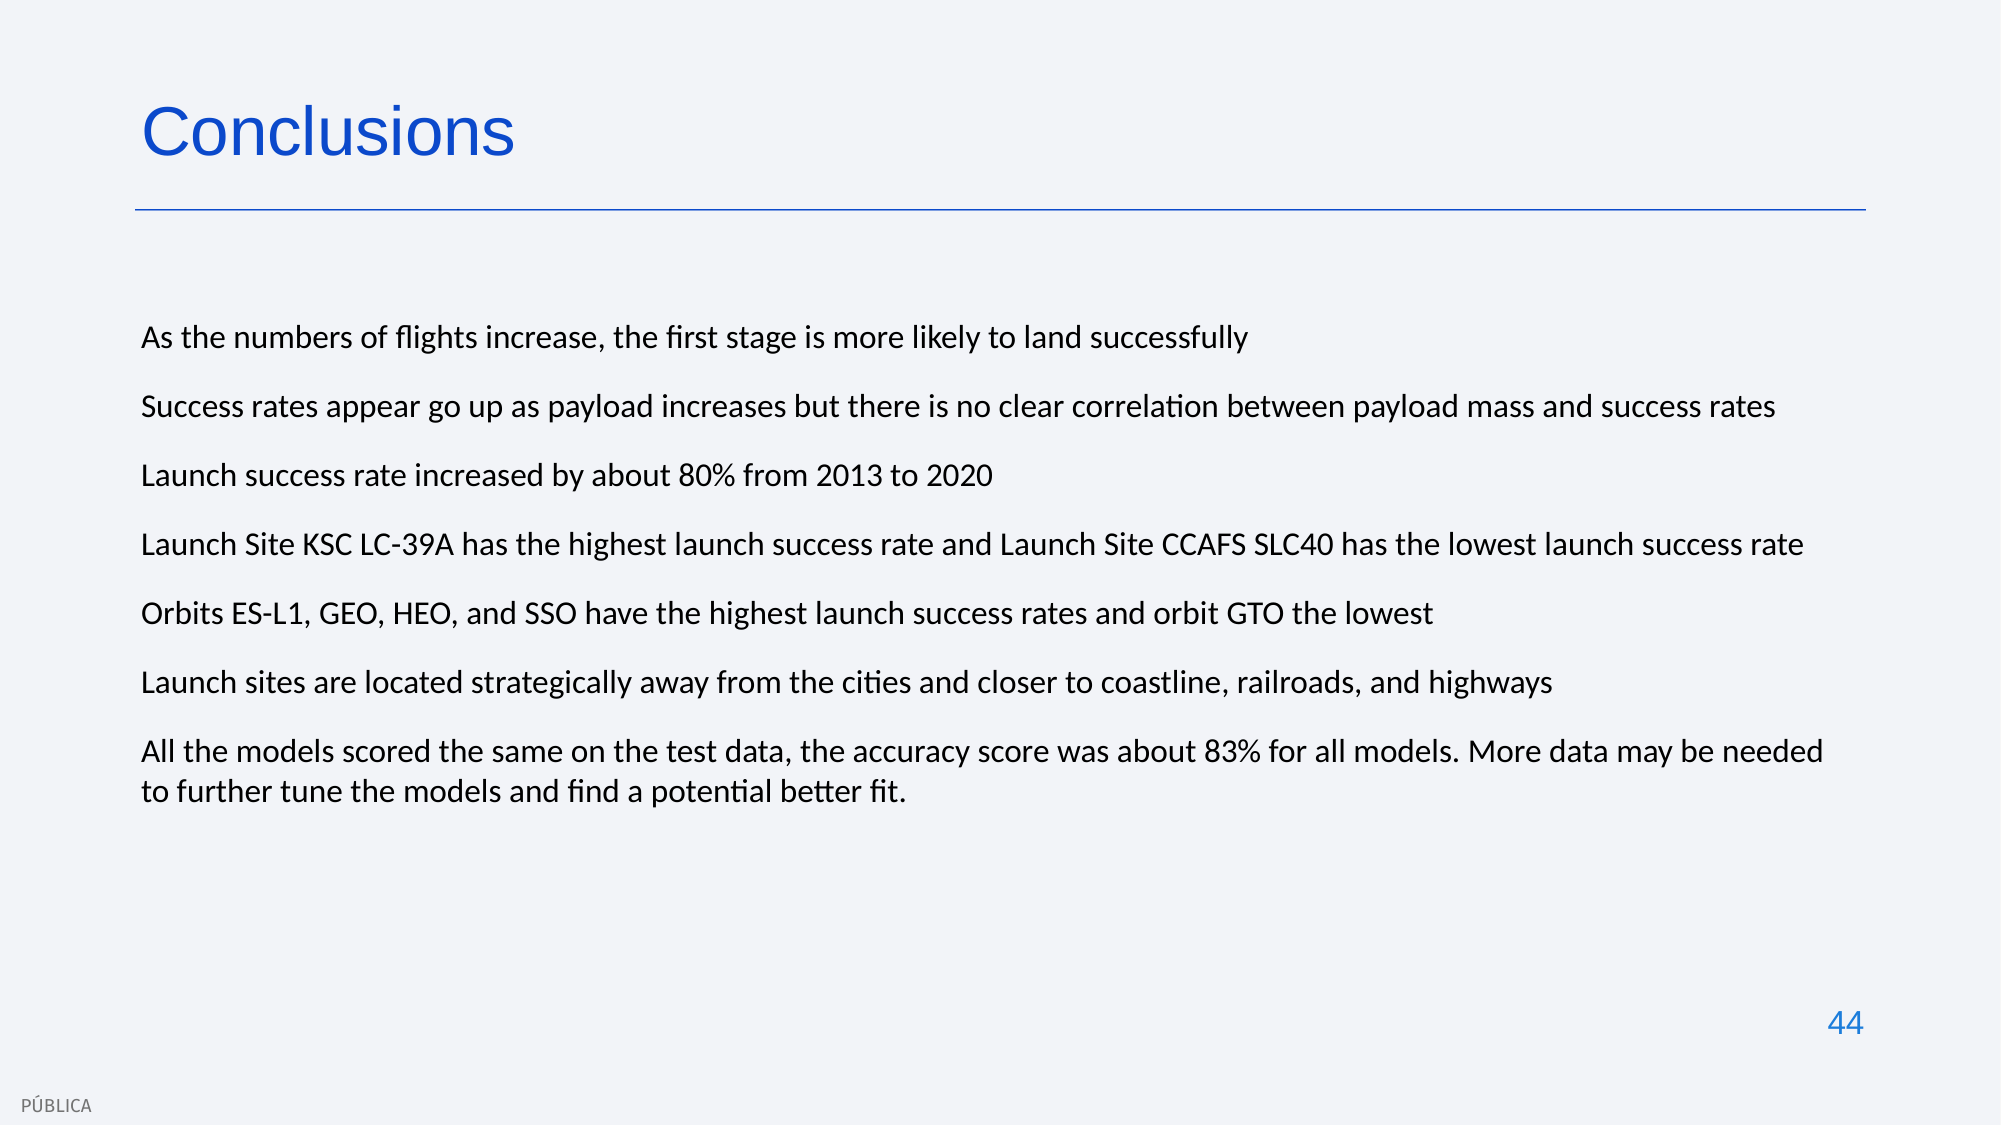

Conclusions
As the numbers of flights increase, the first stage is more likely to land successfully
Success rates appear go up as payload increases but there is no clear correlation between payload mass and success rates
Launch success rate increased by about 80% from 2013 to 2020
Launch Site KSC LC-39A has the highest launch success rate and Launch Site CCAFS SLC40 has the lowest launch success rate
Orbits ES-L1, GEO, HEO, and SSO have the highest launch success rates and orbit GTO the lowest
Launch sites are located strategically away from the cities and closer to coastline, railroads, and highways
All the models scored the same on the test data, the accuracy score was about 83% for all models. More data may be needed to further tune the models and find a potential better fit.
44